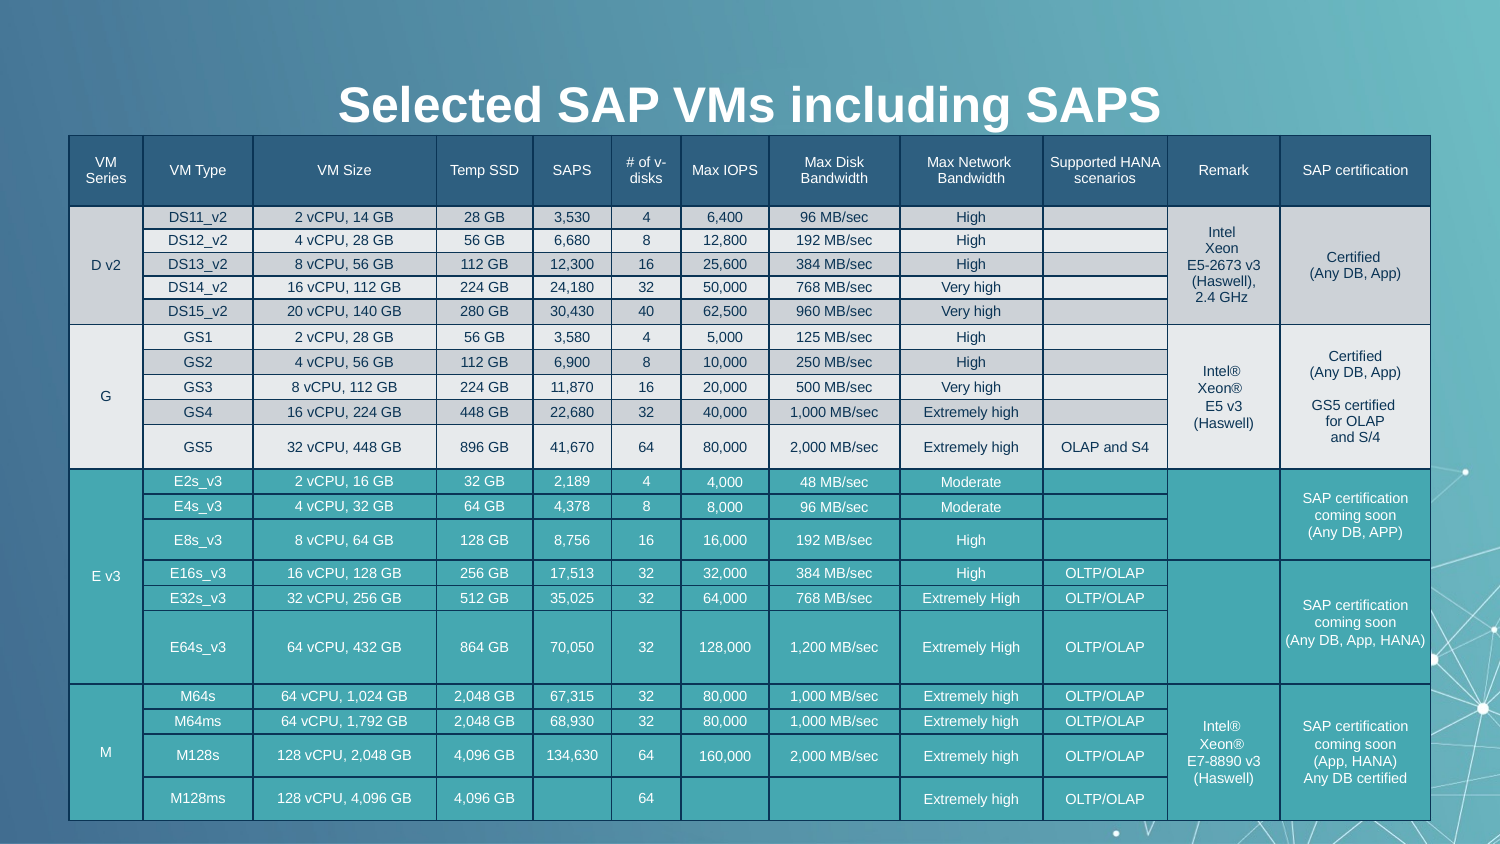

# Selected SAP VMs including SAPS
| VM Series | VM Type | VM Size | Temp SSD | SAPS | # of v-disks | Max IOPS | Max Disk Bandwidth | Max Network Bandwidth | Supported HANA scenarios | Remark | SAP certification |
| --- | --- | --- | --- | --- | --- | --- | --- | --- | --- | --- | --- |
| D v2 | DS11\_v2 | 2 vCPU, 14 GB | 28 GB | 3,530 | 4 | 6,400 | 96 MB/sec | High |  | Intel Xeon E5-2673 v3 (Haswell), 2.4 GHz | Certified (Any DB, App) |
|  | DS12\_v2 | 4 vCPU, 28 GB | 56 GB | 6,680 | 8 | 12,800 | 192 MB/sec | High |  |  |  |
|  | DS13\_v2 | 8 vCPU, 56 GB | 112 GB | 12,300 | 16 | 25,600 | 384 MB/sec | High |  |  |  |
|  | DS14\_v2 | 16 vCPU, 112 GB | 224 GB | 24,180 | 32 | 50,000 | 768 MB/sec | Very high |  |  |  |
|  | DS15\_v2 | 20 vCPU, 140 GB | 280 GB | 30,430 | 40 | 62,500 | 960 MB/sec | Very high |  |  |  |
| G | GS1 | 2 vCPU, 28 GB | 56 GB | 3,580 | 4 | 5,000 | 125 MB/sec | High |  | Intel® Xeon® E5 v3 (Haswell) | Certified (Any DB, App) GS5 certified for OLAP and S/4 |
|  | GS2 | 4 vCPU, 56 GB | 112 GB | 6,900 | 8 | 10,000 | 250 MB/sec | High |  |  |  |
|  | GS3 | 8 vCPU, 112 GB | 224 GB | 11,870 | 16 | 20,000 | 500 MB/sec | Very high |  |  |  |
|  | GS4 | 16 vCPU, 224 GB | 448 GB | 22,680 | 32 | 40,000 | 1,000 MB/sec | Extremely high |  |  |  |
|  | GS5 | 32 vCPU, 448 GB | 896 GB | 41,670 | 64 | 80,000 | 2,000 MB/sec | Extremely high | OLAP and S4 |  |  |
| E v3 | E2s\_v3 | 2 vCPU, 16 GB | 32 GB | 2,189 | 4 | 4,000 | 48 MB/sec | Moderate |  |  | SAP certification coming soon (Any DB, APP) |
|  | E4s\_v3 | 4 vCPU, 32 GB | 64 GB | 4,378 | 8 | 8,000 | 96 MB/sec | Moderate |  |  |  |
|  | E8s\_v3 | 8 vCPU, 64 GB | 128 GB | 8,756 | 16 | 16,000 | 192 MB/sec | High |  |  |  |
|  | E16s\_v3 | 16 vCPU, 128 GB | 256 GB | 17,513 | 32 | 32,000 | 384 MB/sec | High | OLTP/OLAP |  | SAP certification coming soon (Any DB, App, HANA) |
|  | E32s\_v3 | 32 vCPU, 256 GB | 512 GB | 35,025 | 32 | 64,000 | 768 MB/sec | Extremely High | OLTP/OLAP |  |  |
|  | E64s\_v3 | 64 vCPU, 432 GB | 864 GB | 70,050 | 32 | 128,000 | 1,200 MB/sec | Extremely High | OLTP/OLAP |  |  |
| M | M64s | 64 vCPU, 1,024 GB | 2,048 GB | 67,315 | 32 | 80,000 | 1,000 MB/sec | Extremely high | OLTP/OLAP | Intel® Xeon® E7-8890 v3 (Haswell) | SAP certification coming soon (App, HANA) Any DB certified |
|  | M64ms | 64 vCPU, 1,792 GB | 2,048 GB | 68,930 | 32 | 80,000 | 1,000 MB/sec | Extremely high | OLTP/OLAP |  |  |
|  | M128s | 128 vCPU, 2,048 GB | 4,096 GB | 134,630 | 64 | 160,000 | 2,000 MB/sec | Extremely high | OLTP/OLAP |  |  |
|  | M128ms | 128 vCPU, 4,096 GB | 4,096 GB |  | 64 |  |  | Extremely high | OLTP/OLAP |  |  |